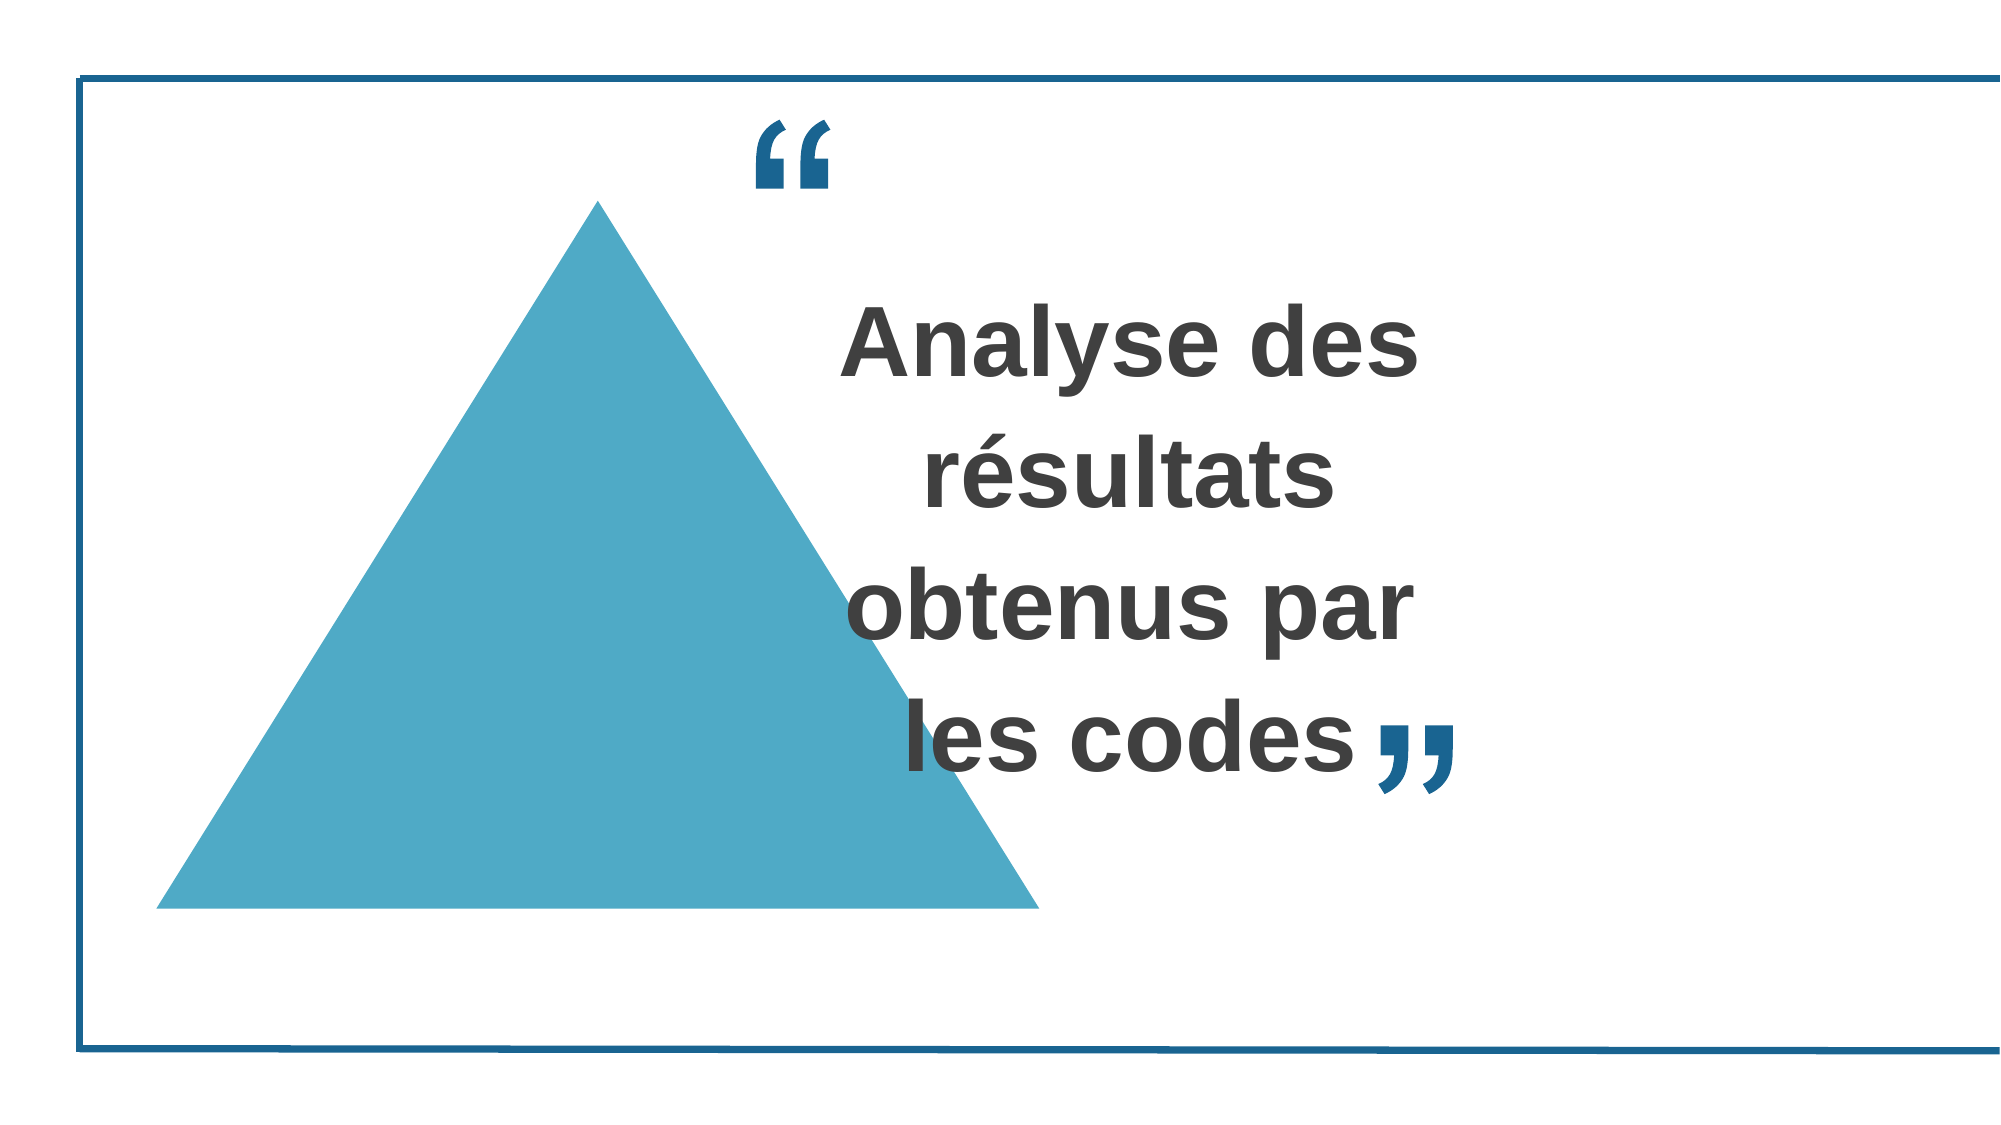

Analyse des résultats obtenus par les codes